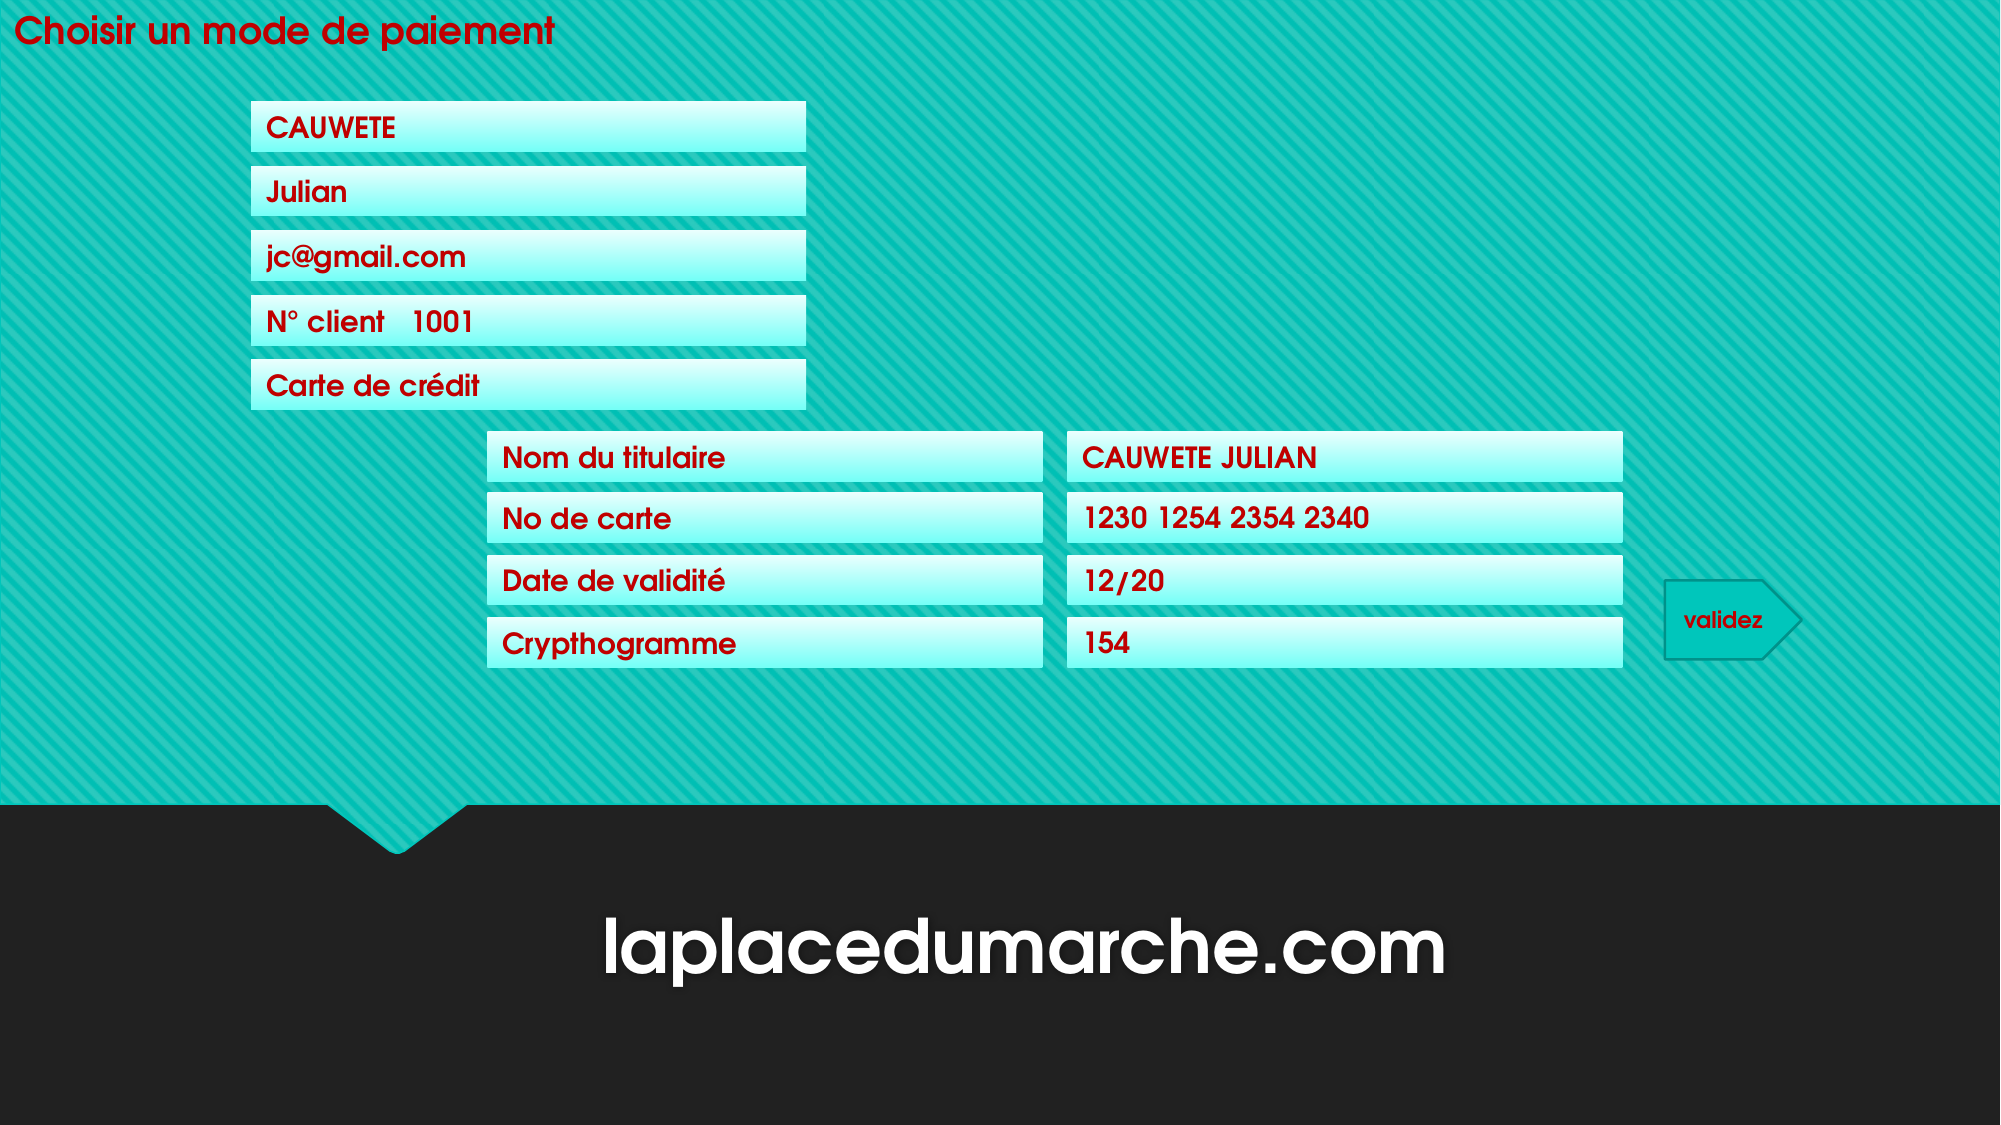

Choisir un mode de paiement
CAUWETE
Julian
jc@gmail.com
N° client   1001
Carte de crédit
Nom du titulaire
CAUWETE JULIAN
1230 1254 2354 2340
No de carte
12/20
Date de validité
validez
154
Crypthogramme
laplacedumarche.com